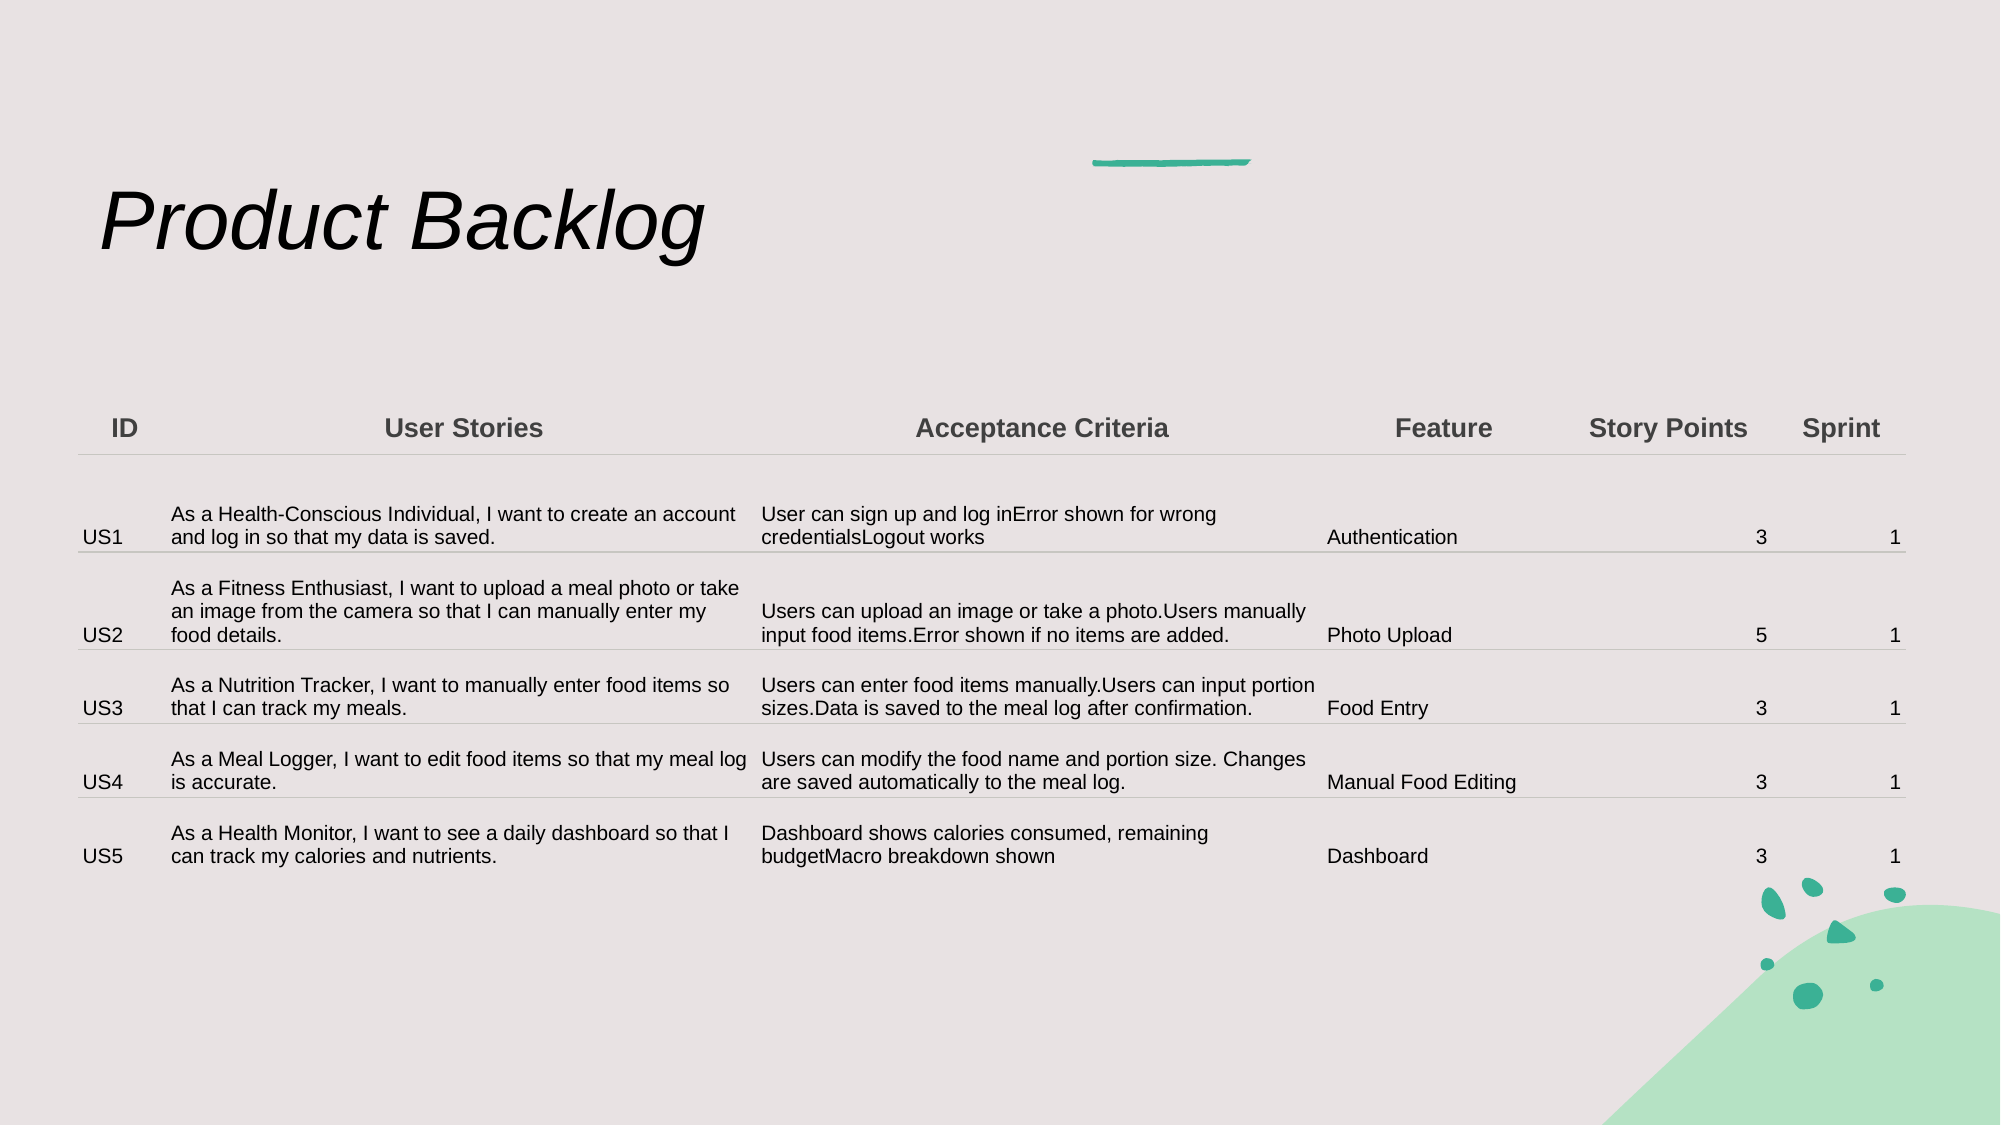

# Product Backlog
| ID | User Stories | Acceptance Criteria | Feature | Story Points | Sprint |
| --- | --- | --- | --- | --- | --- |
| US1 | As a Health-Conscious Individual, I want to create an account and log in so that my data is saved. | User can sign up and log inError shown for wrong credentialsLogout works | Authentication | 3 | 1 |
| US2 | As a Fitness Enthusiast, I want to upload a meal photo or take an image from the camera so that I can manually enter my food details. | Users can upload an image or take a photo.Users manually input food items.Error shown if no items are added. | Photo Upload | 5 | 1 |
| US3 | As a Nutrition Tracker, I want to manually enter food items so that I can track my meals. | Users can enter food items manually.Users can input portion sizes.Data is saved to the meal log after confirmation. | Food Entry | 3 | 1 |
| US4 | As a Meal Logger, I want to edit food items so that my meal log is accurate. | Users can modify the food name and portion size. Changes are saved automatically to the meal log. | Manual Food Editing | 3 | 1 |
| US5 | As a Health Monitor, I want to see a daily dashboard so that I can track my calories and nutrients. | Dashboard shows calories consumed, remaining budgetMacro breakdown shown | Dashboard | 3 | 1 |